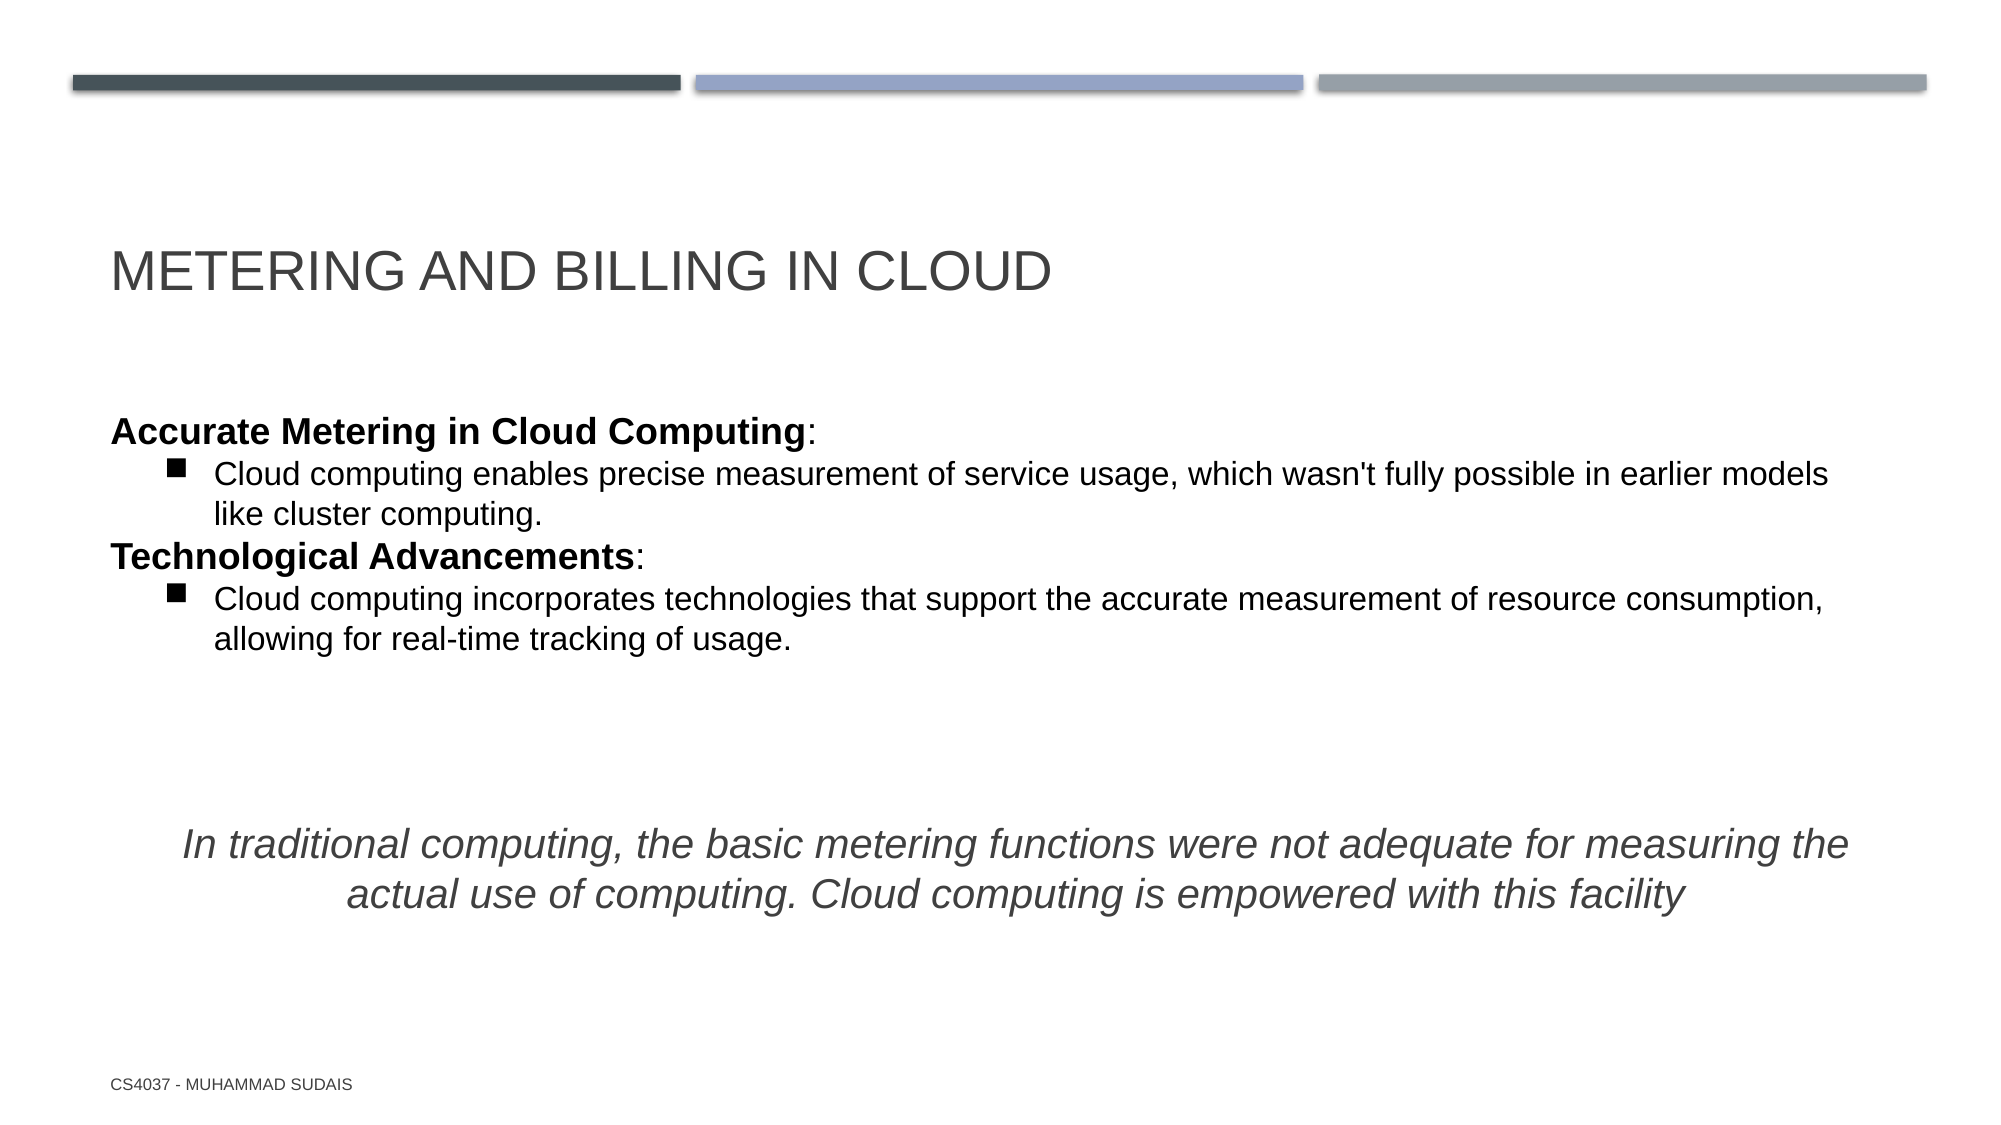

# METERING AND BILLING IN CLOUD
Accurate Metering in Cloud Computing:
Cloud computing enables precise measurement of service usage, which wasn't fully possible in earlier models like cluster computing.
Technological Advancements:
Cloud computing incorporates technologies that support the accurate measurement of resource consumption, allowing for real-time tracking of usage.

In traditional computing, the basic metering functions were not adequate for measuring the actual use of computing. Cloud computing is empowered with this facility

CS4037 - Muhammad Sudais